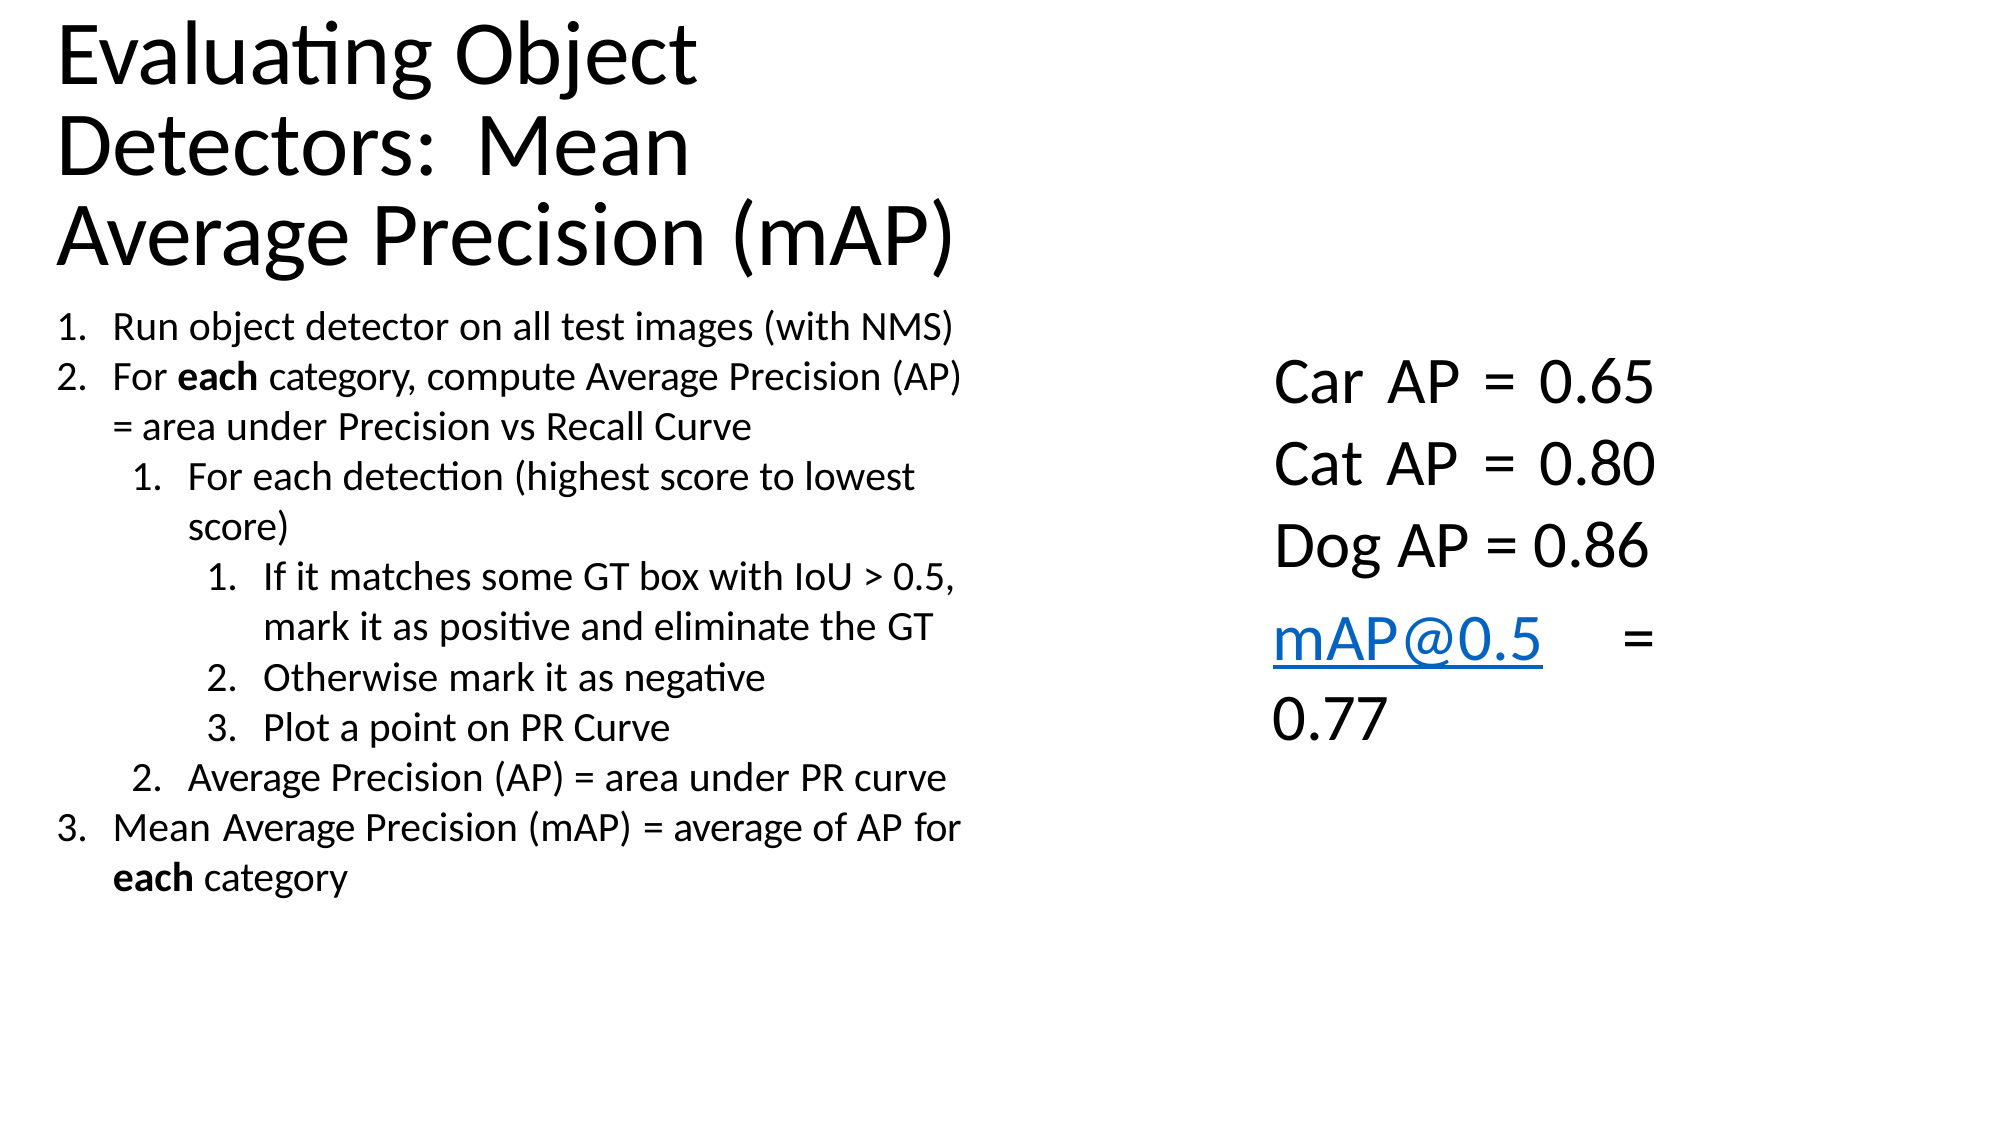

# Evaluating Object Detectors:	Mean Average Precision (mAP)
Run object detector on all test images (with NMS)
For each category, compute Average Precision (AP) = area under Precision vs Recall Curve
For each detection (highest score to lowest score)
If it matches some GT box with IoU > 0.5,
mark it as positive and eliminate the GT
Otherwise mark it as negative
Plot a point on PR Curve
Average Precision (AP) = area under PR curve
Mean Average Precision (mAP) = average of AP for
each category
Car AP = 0.65 Cat AP = 0.80 Dog AP = 0.86
mAP@0.5 = 0.77